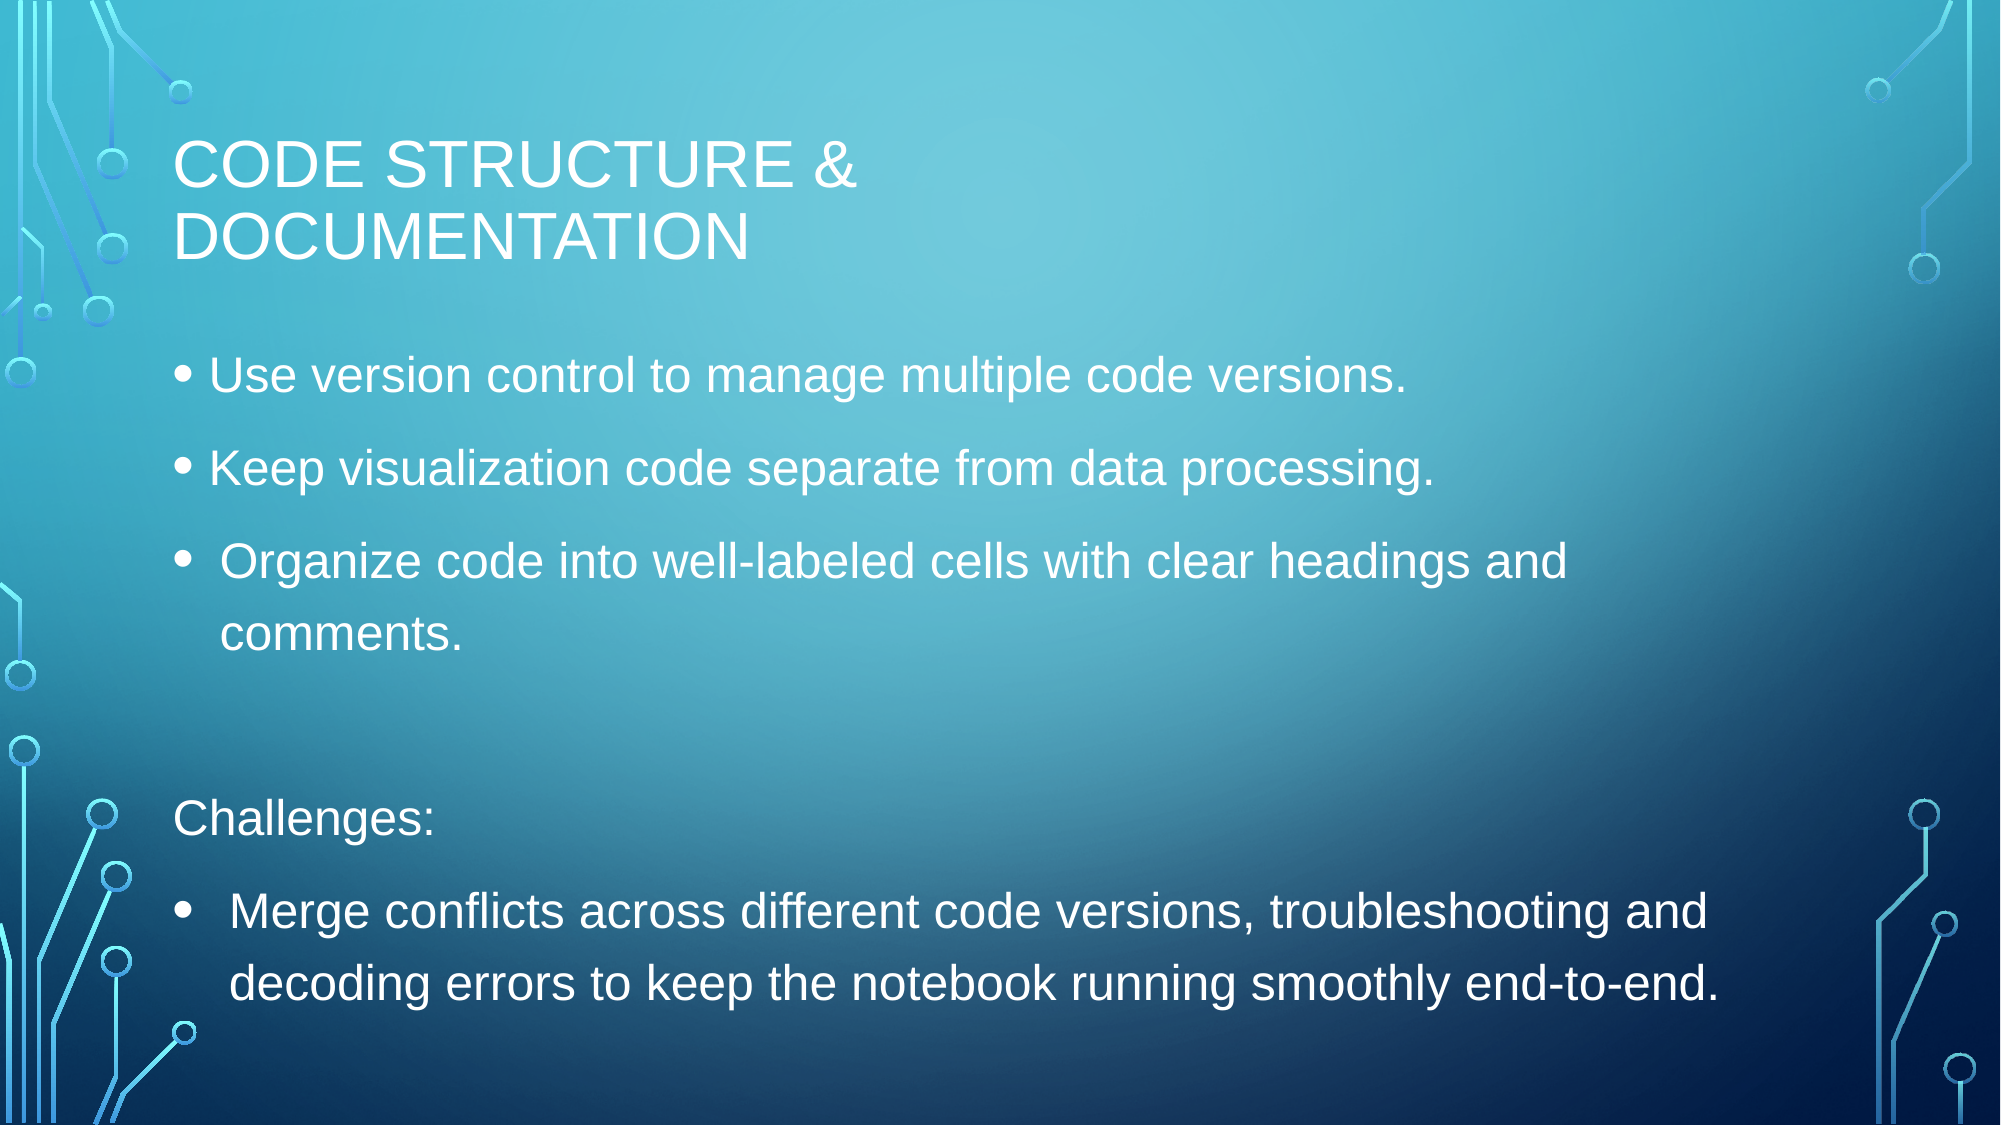

# Code Structure & Documentation
 Use version control to manage multiple code versions.
 Keep visualization code separate from data processing.
Organize code into well-labeled cells with clear headings and comments.

Challenges:
Merge conflicts across different code versions, troubleshooting and decoding errors to keep the notebook running smoothly end-to-end.